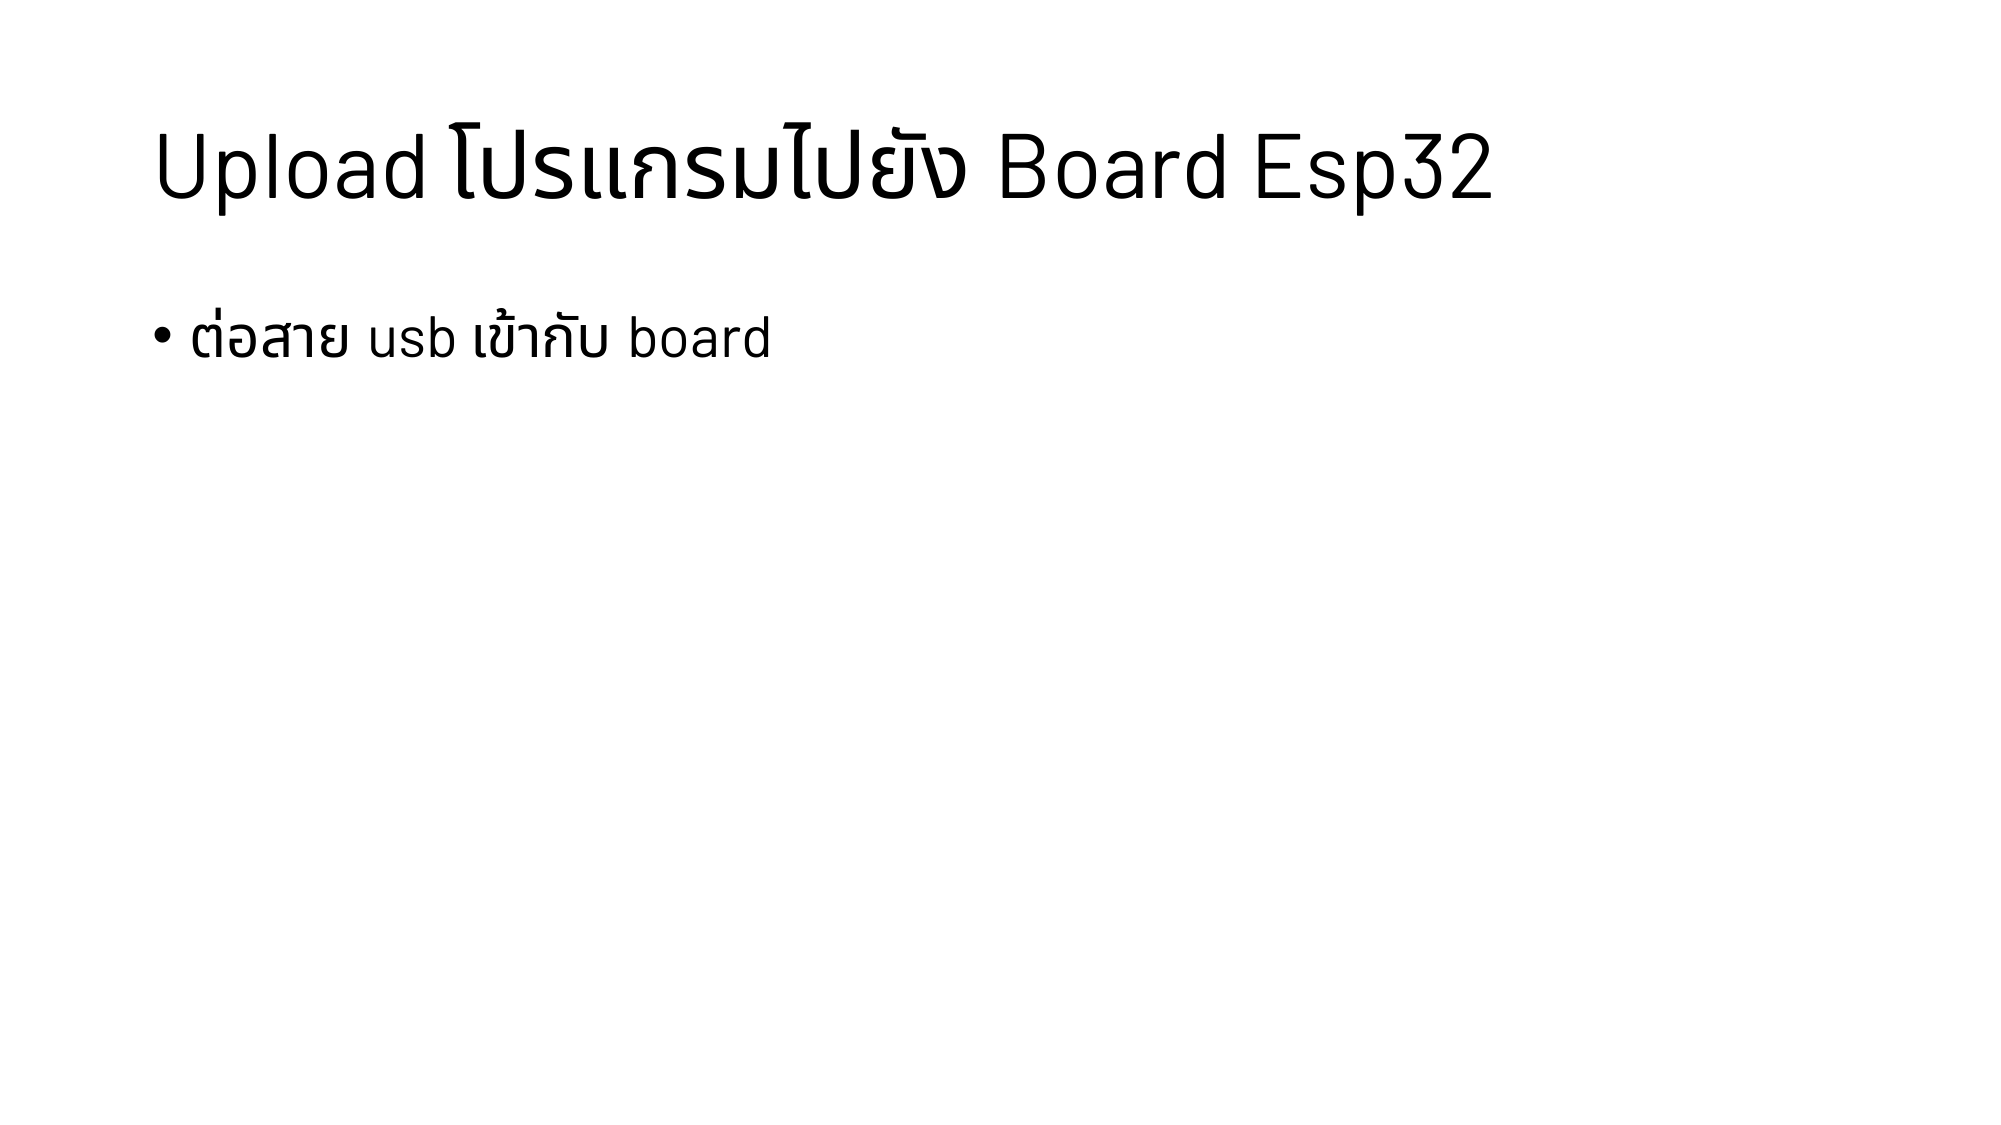

# Upload โปรแกรมไปยัง Board Esp32
ต่อสาย usb เข้ากับ board